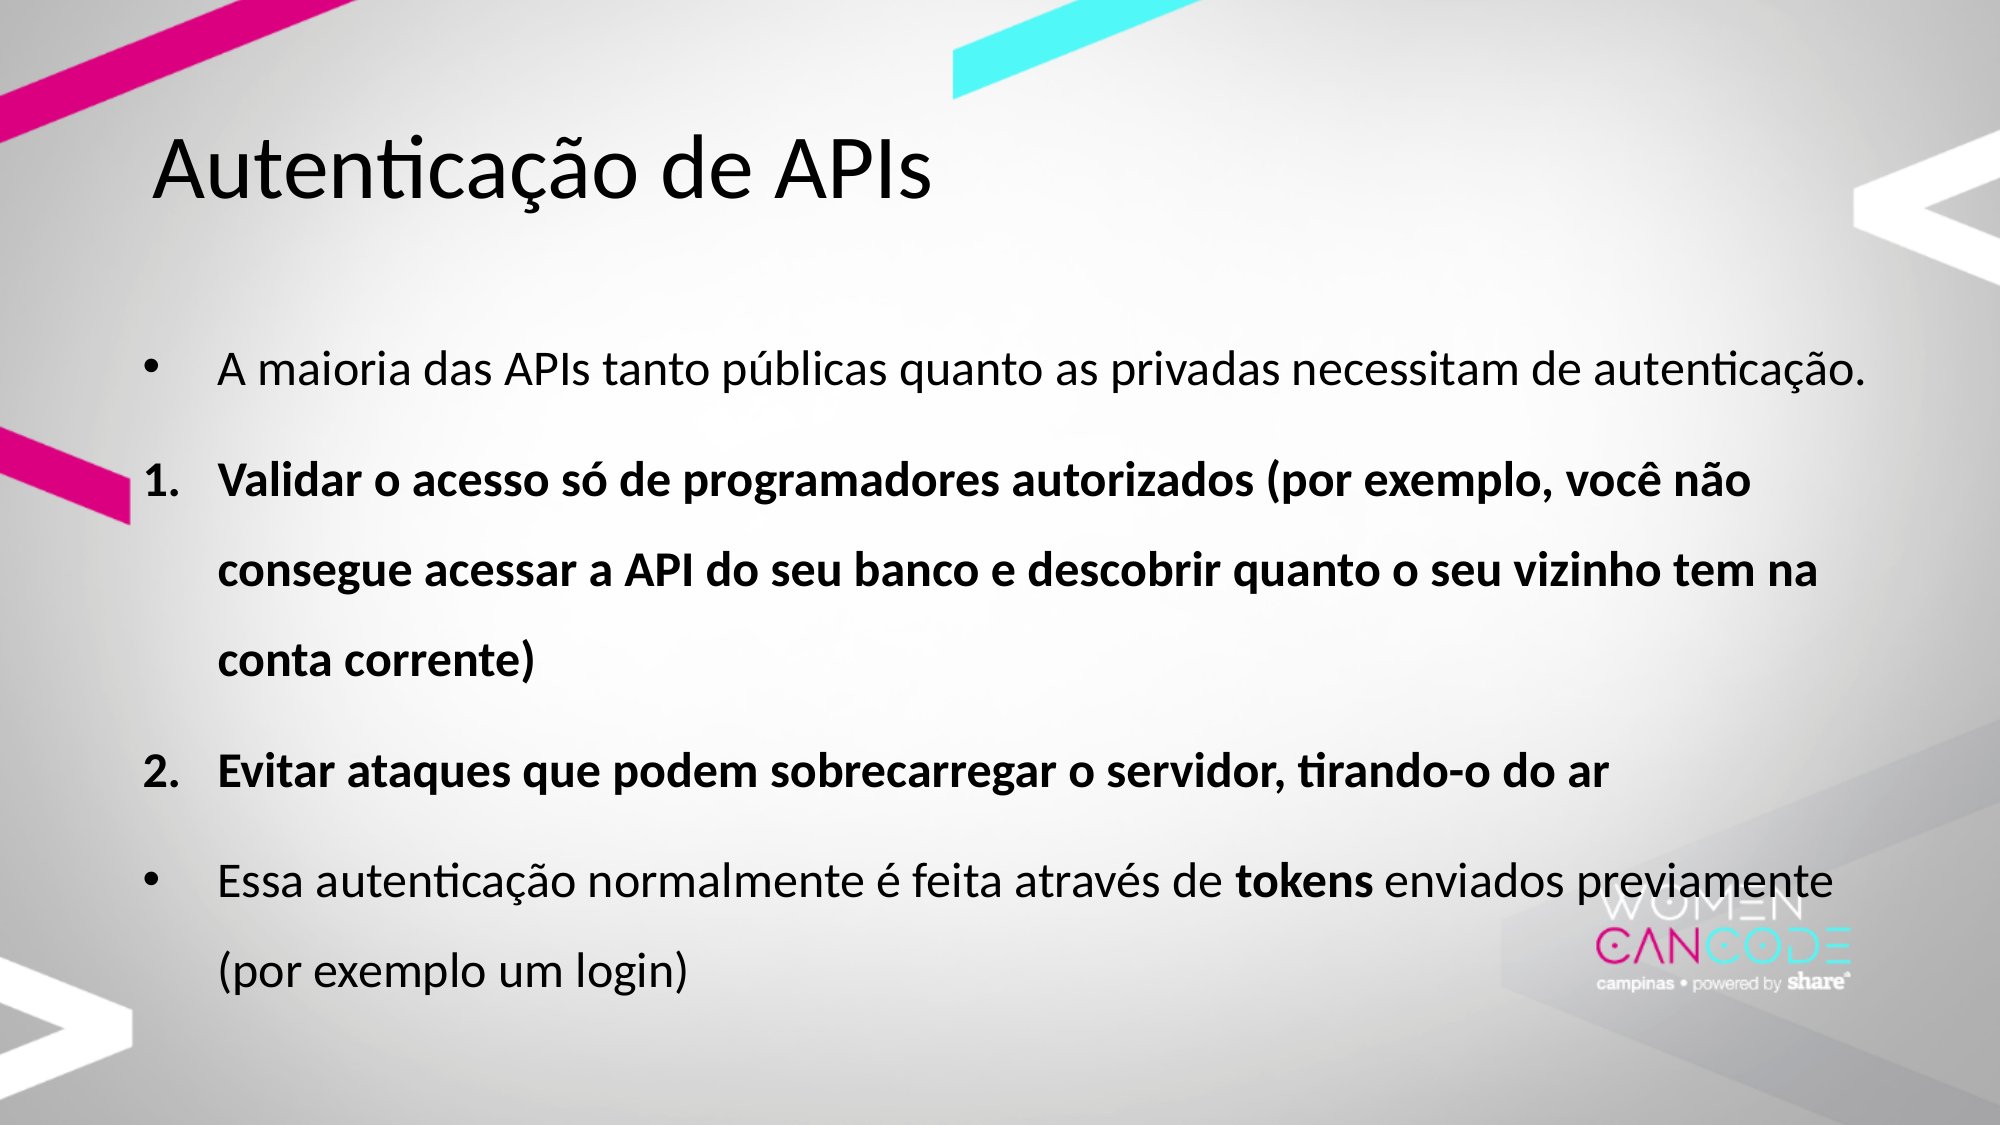

# Autenticação de APIs
A maioria das APIs tanto públicas quanto as privadas necessitam de autenticação.
Validar o acesso só de programadores autorizados (por exemplo, você não consegue acessar a API do seu banco e descobrir quanto o seu vizinho tem na conta corrente)
Evitar ataques que podem sobrecarregar o servidor, tirando-o do ar
Essa autenticação normalmente é feita através de tokens enviados previamente (por exemplo um login)